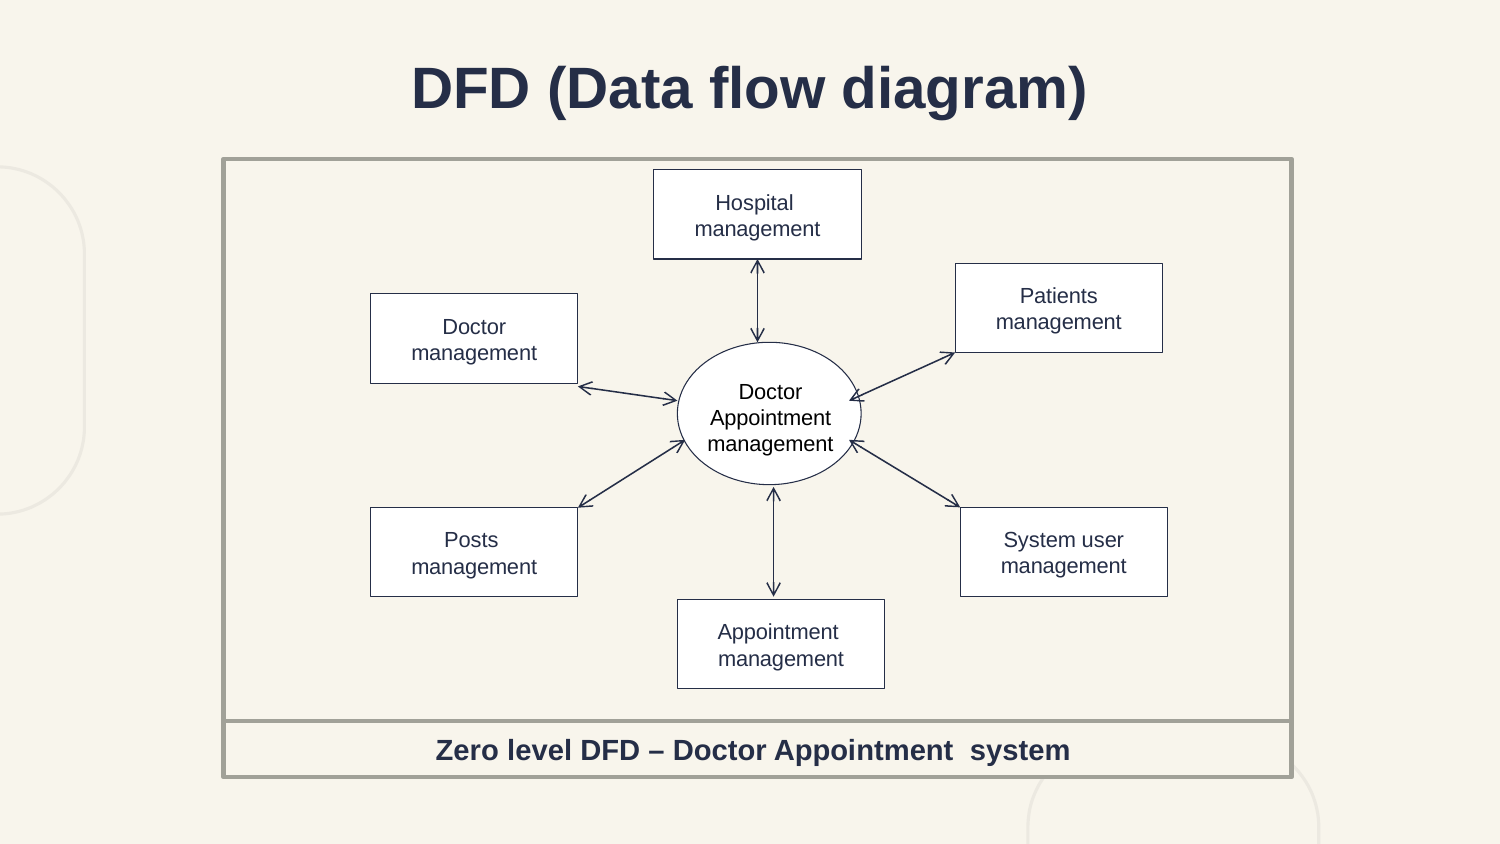

# DFD (Data flow diagram)

Hospital  management
Patients management
Doctor management

Doctor Appointment management
System user management
Posts  management
Appointment  management
Zero level DFD – Doctor Appointment  system